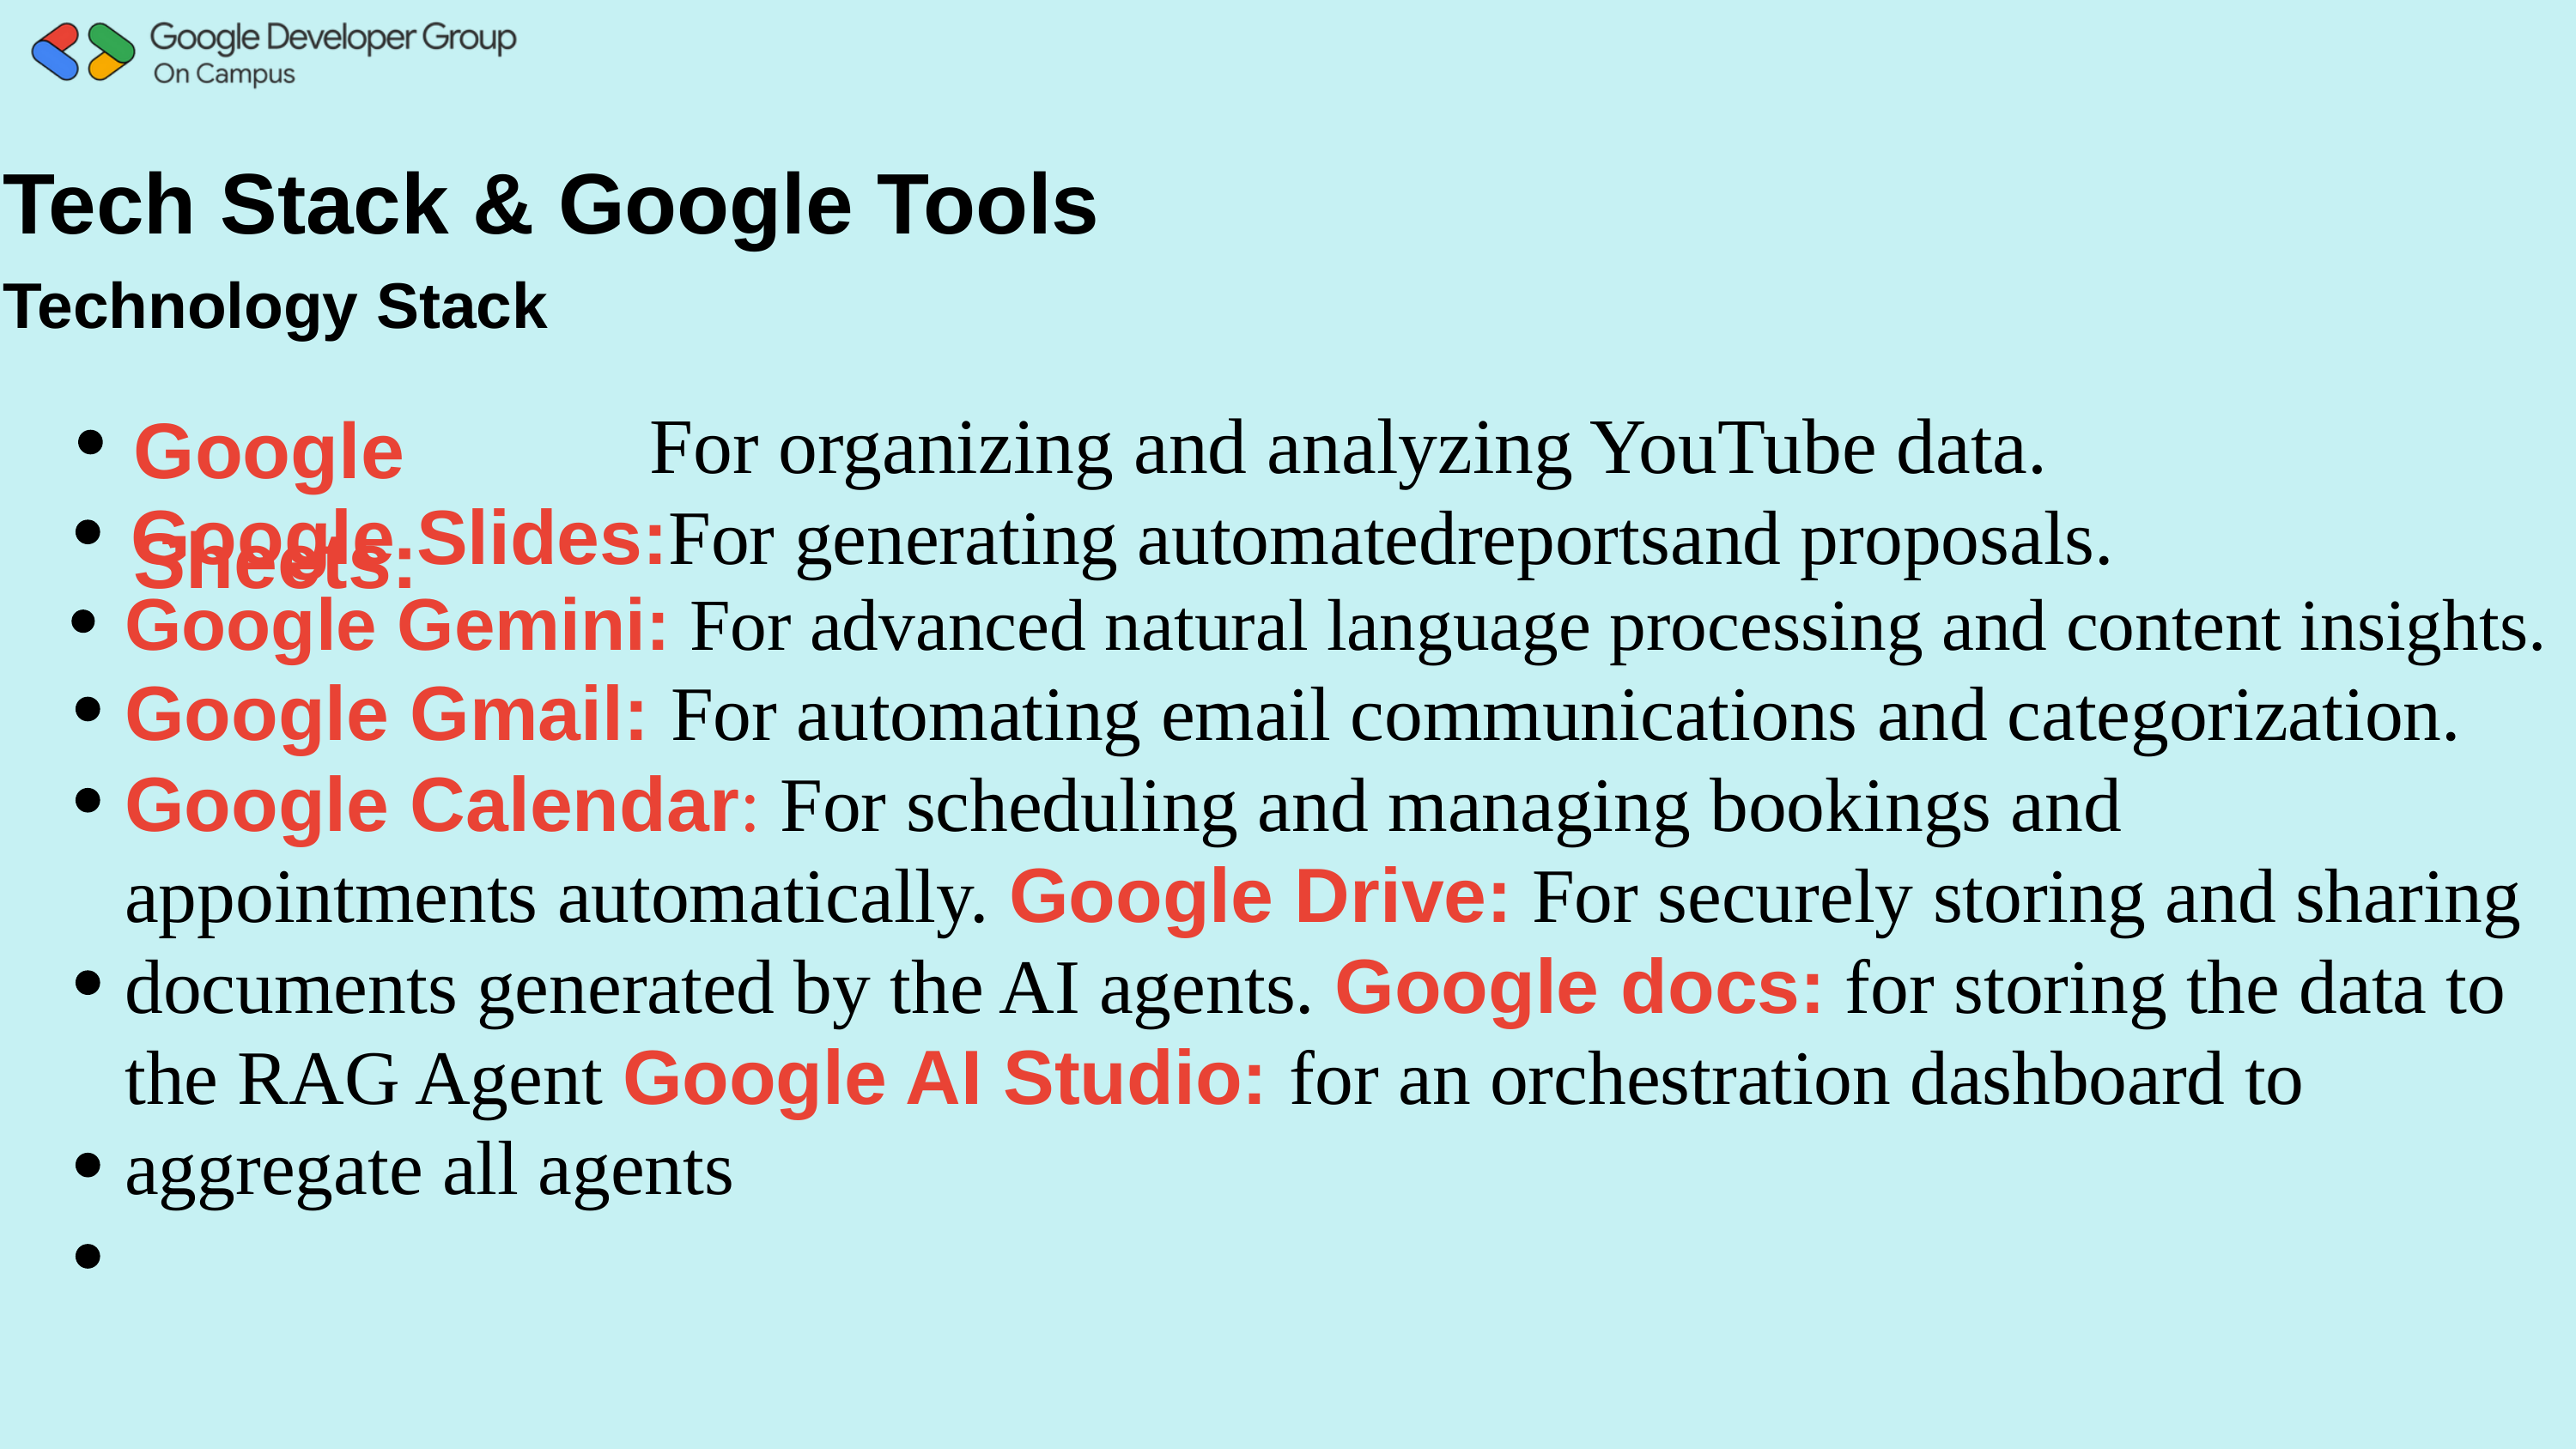

Tech Stack & Google Tools

Technology Stack
Google Sheets:
For organizing and analyzing YouTube data.

Google Slides:For generating automatedreportsand proposals.

Google Gemini: For advanced natural language processing and content insights.
Google Gmail: For automating email communications and categorization. Google Calendar: For scheduling and managing bookings and appointments automatically. Google Drive: For securely storing and sharing documents generated by the AI agents. Google docs: for storing the data to the RAG Agent Google AI Studio: for an orchestration dashboard to aggregate all agents